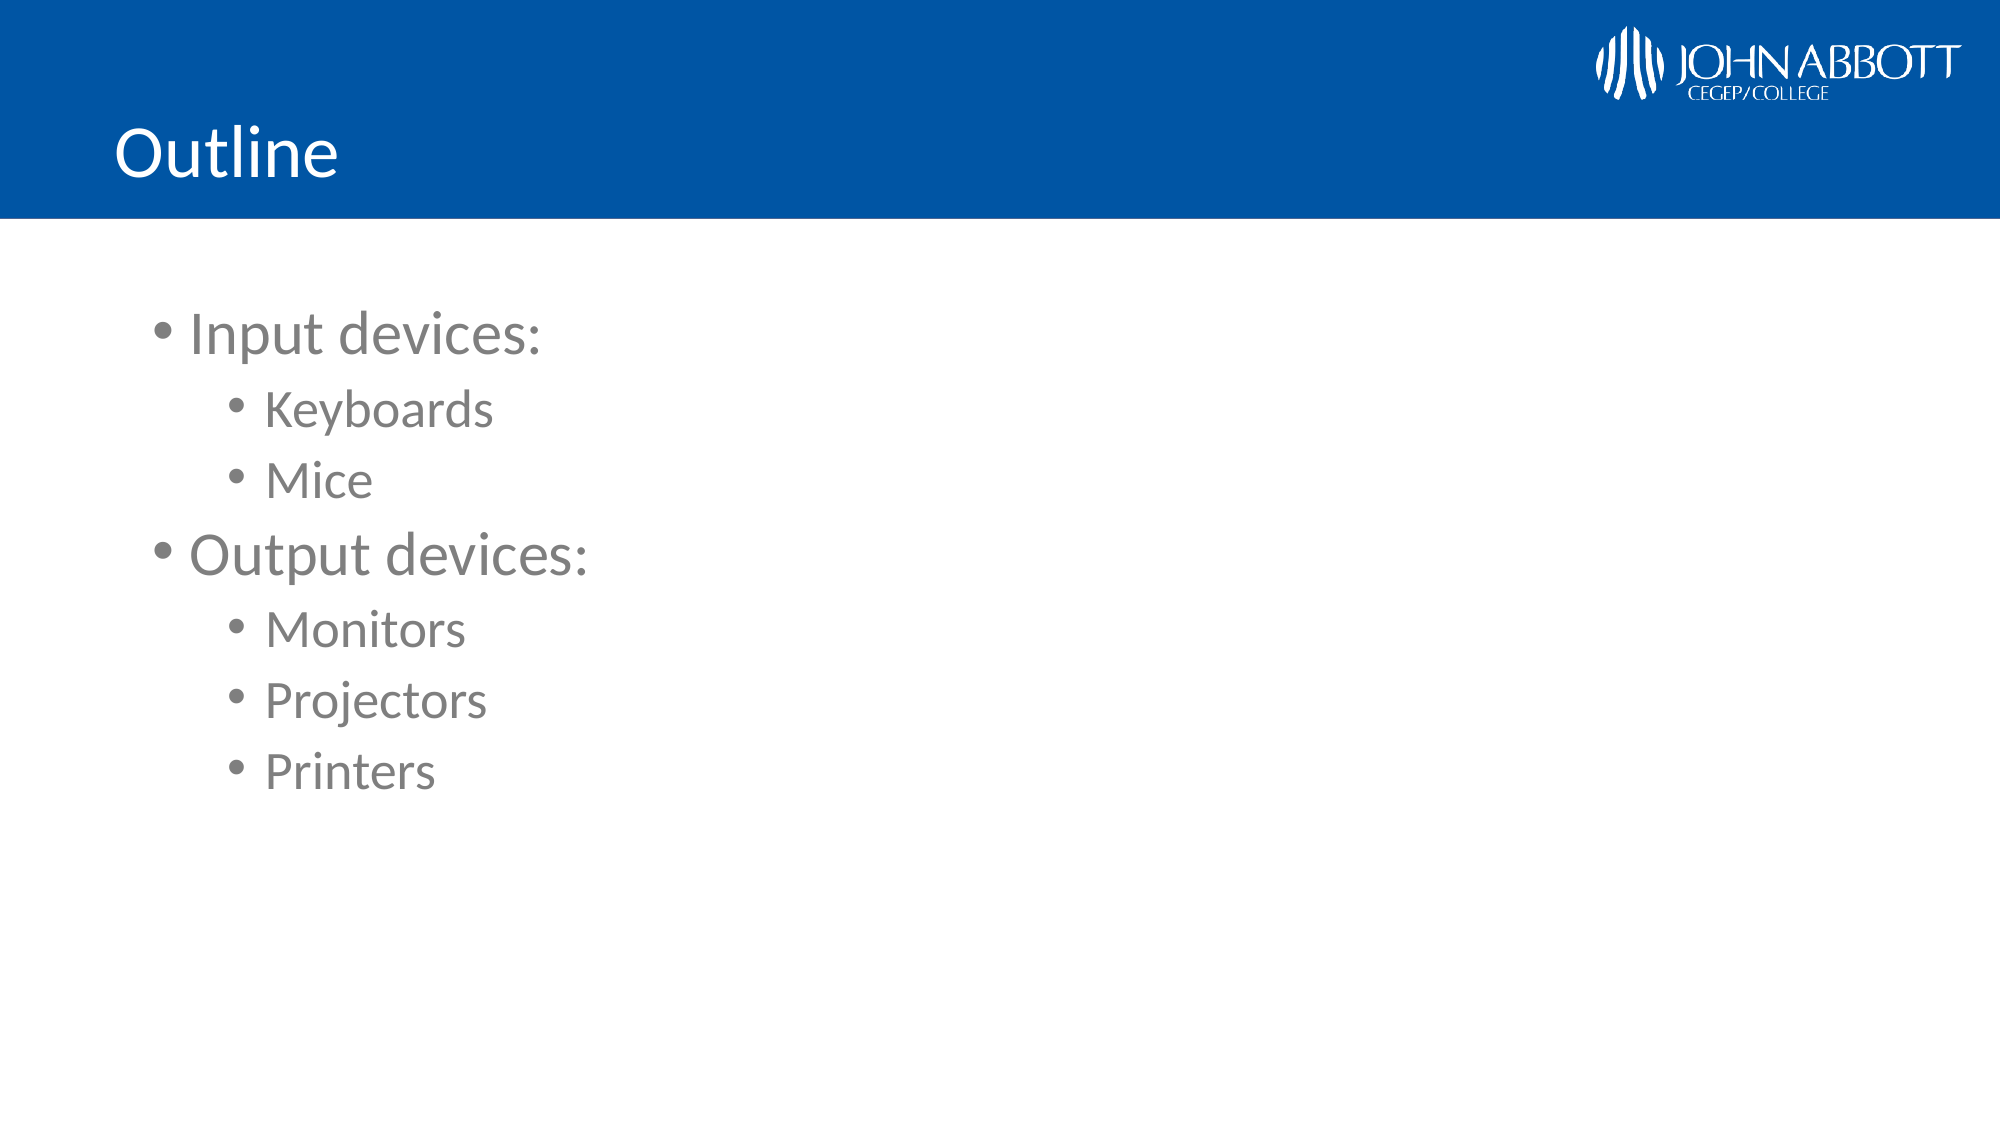

# Outline
Input devices:
Keyboards
Mice
Output devices:
Monitors
Projectors
Printers